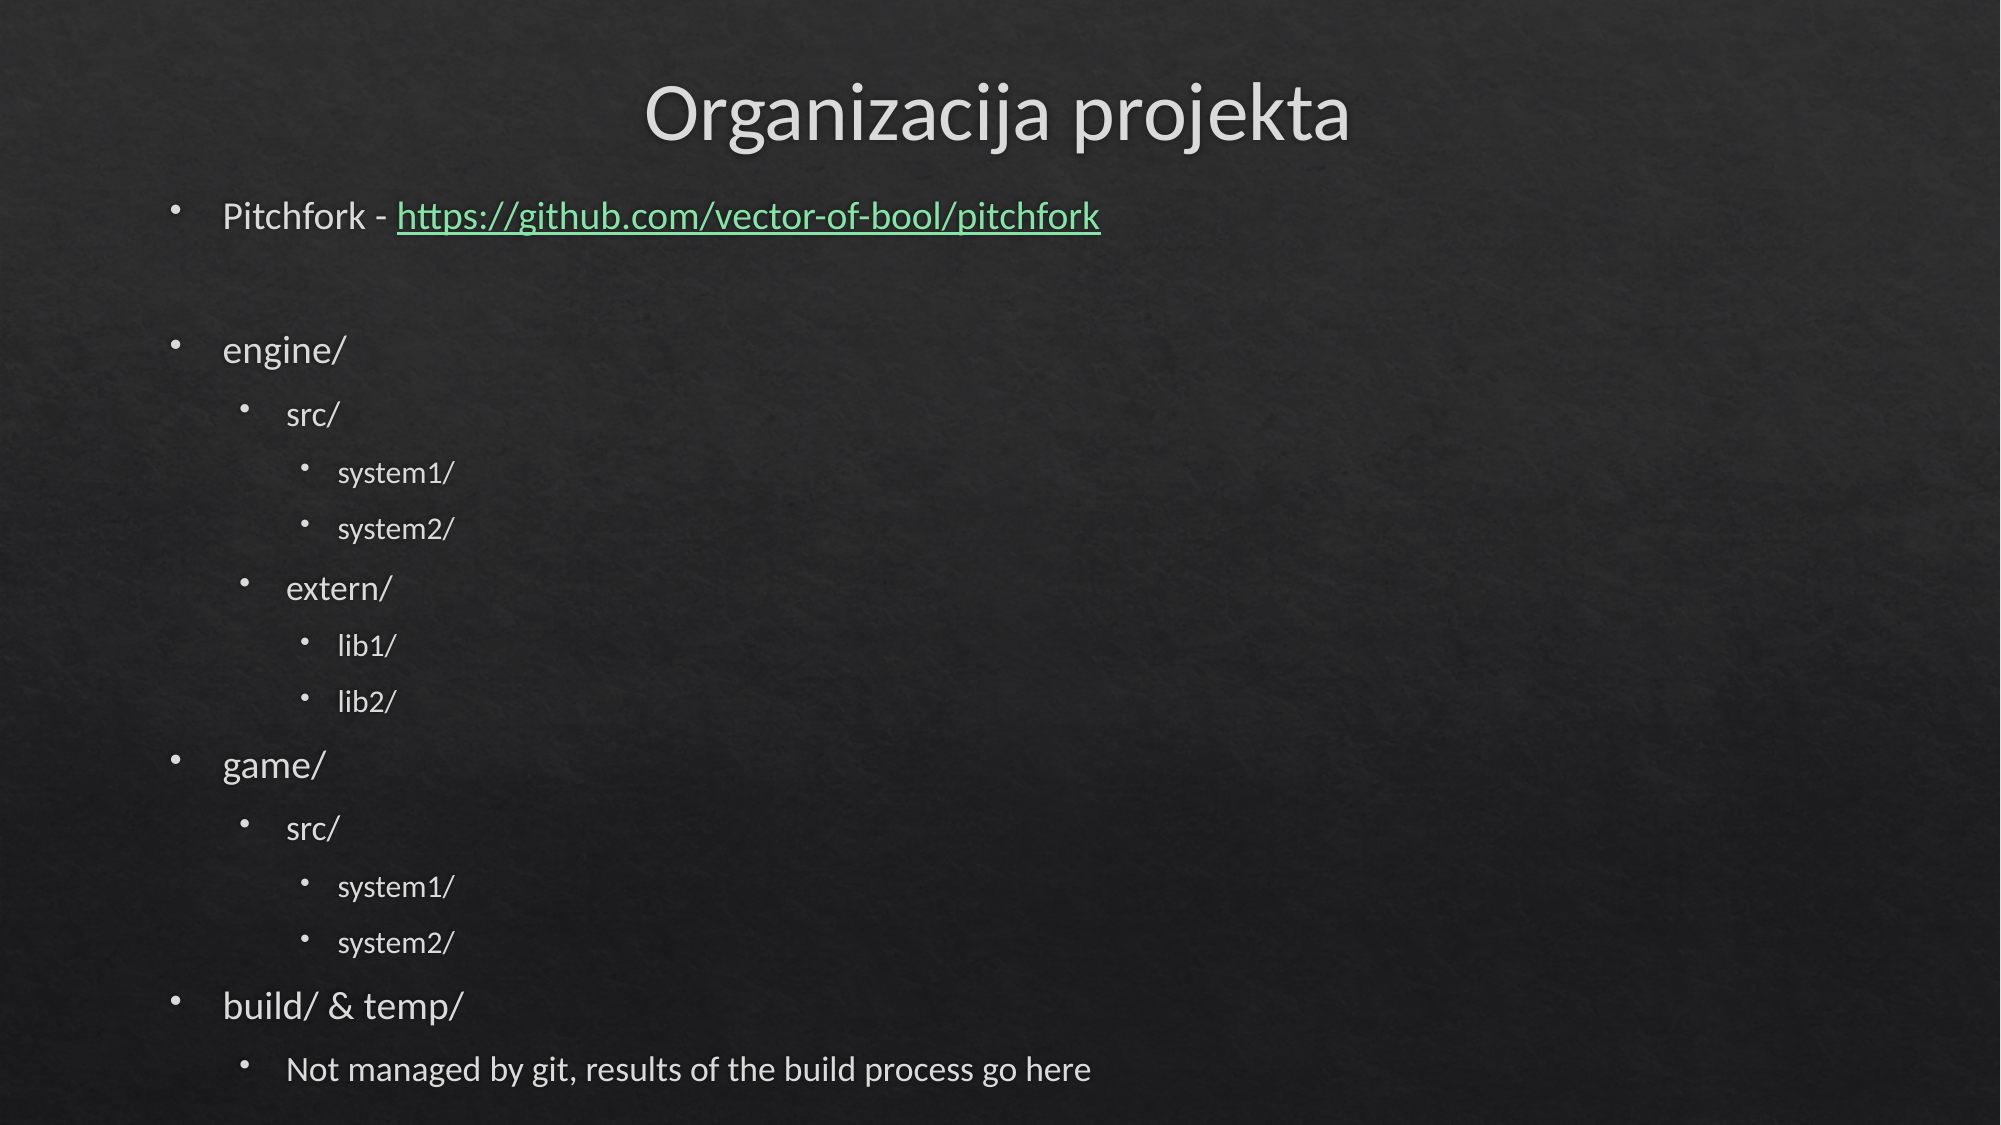

# Organizacija projekta
Pitchfork - https://github.com/vector-of-bool/pitchfork

engine/
src/
system1/
system2/
extern/
lib1/
lib2/
game/
src/
system1/
system2/
build/ & temp/
Not managed by git, results of the build process go here